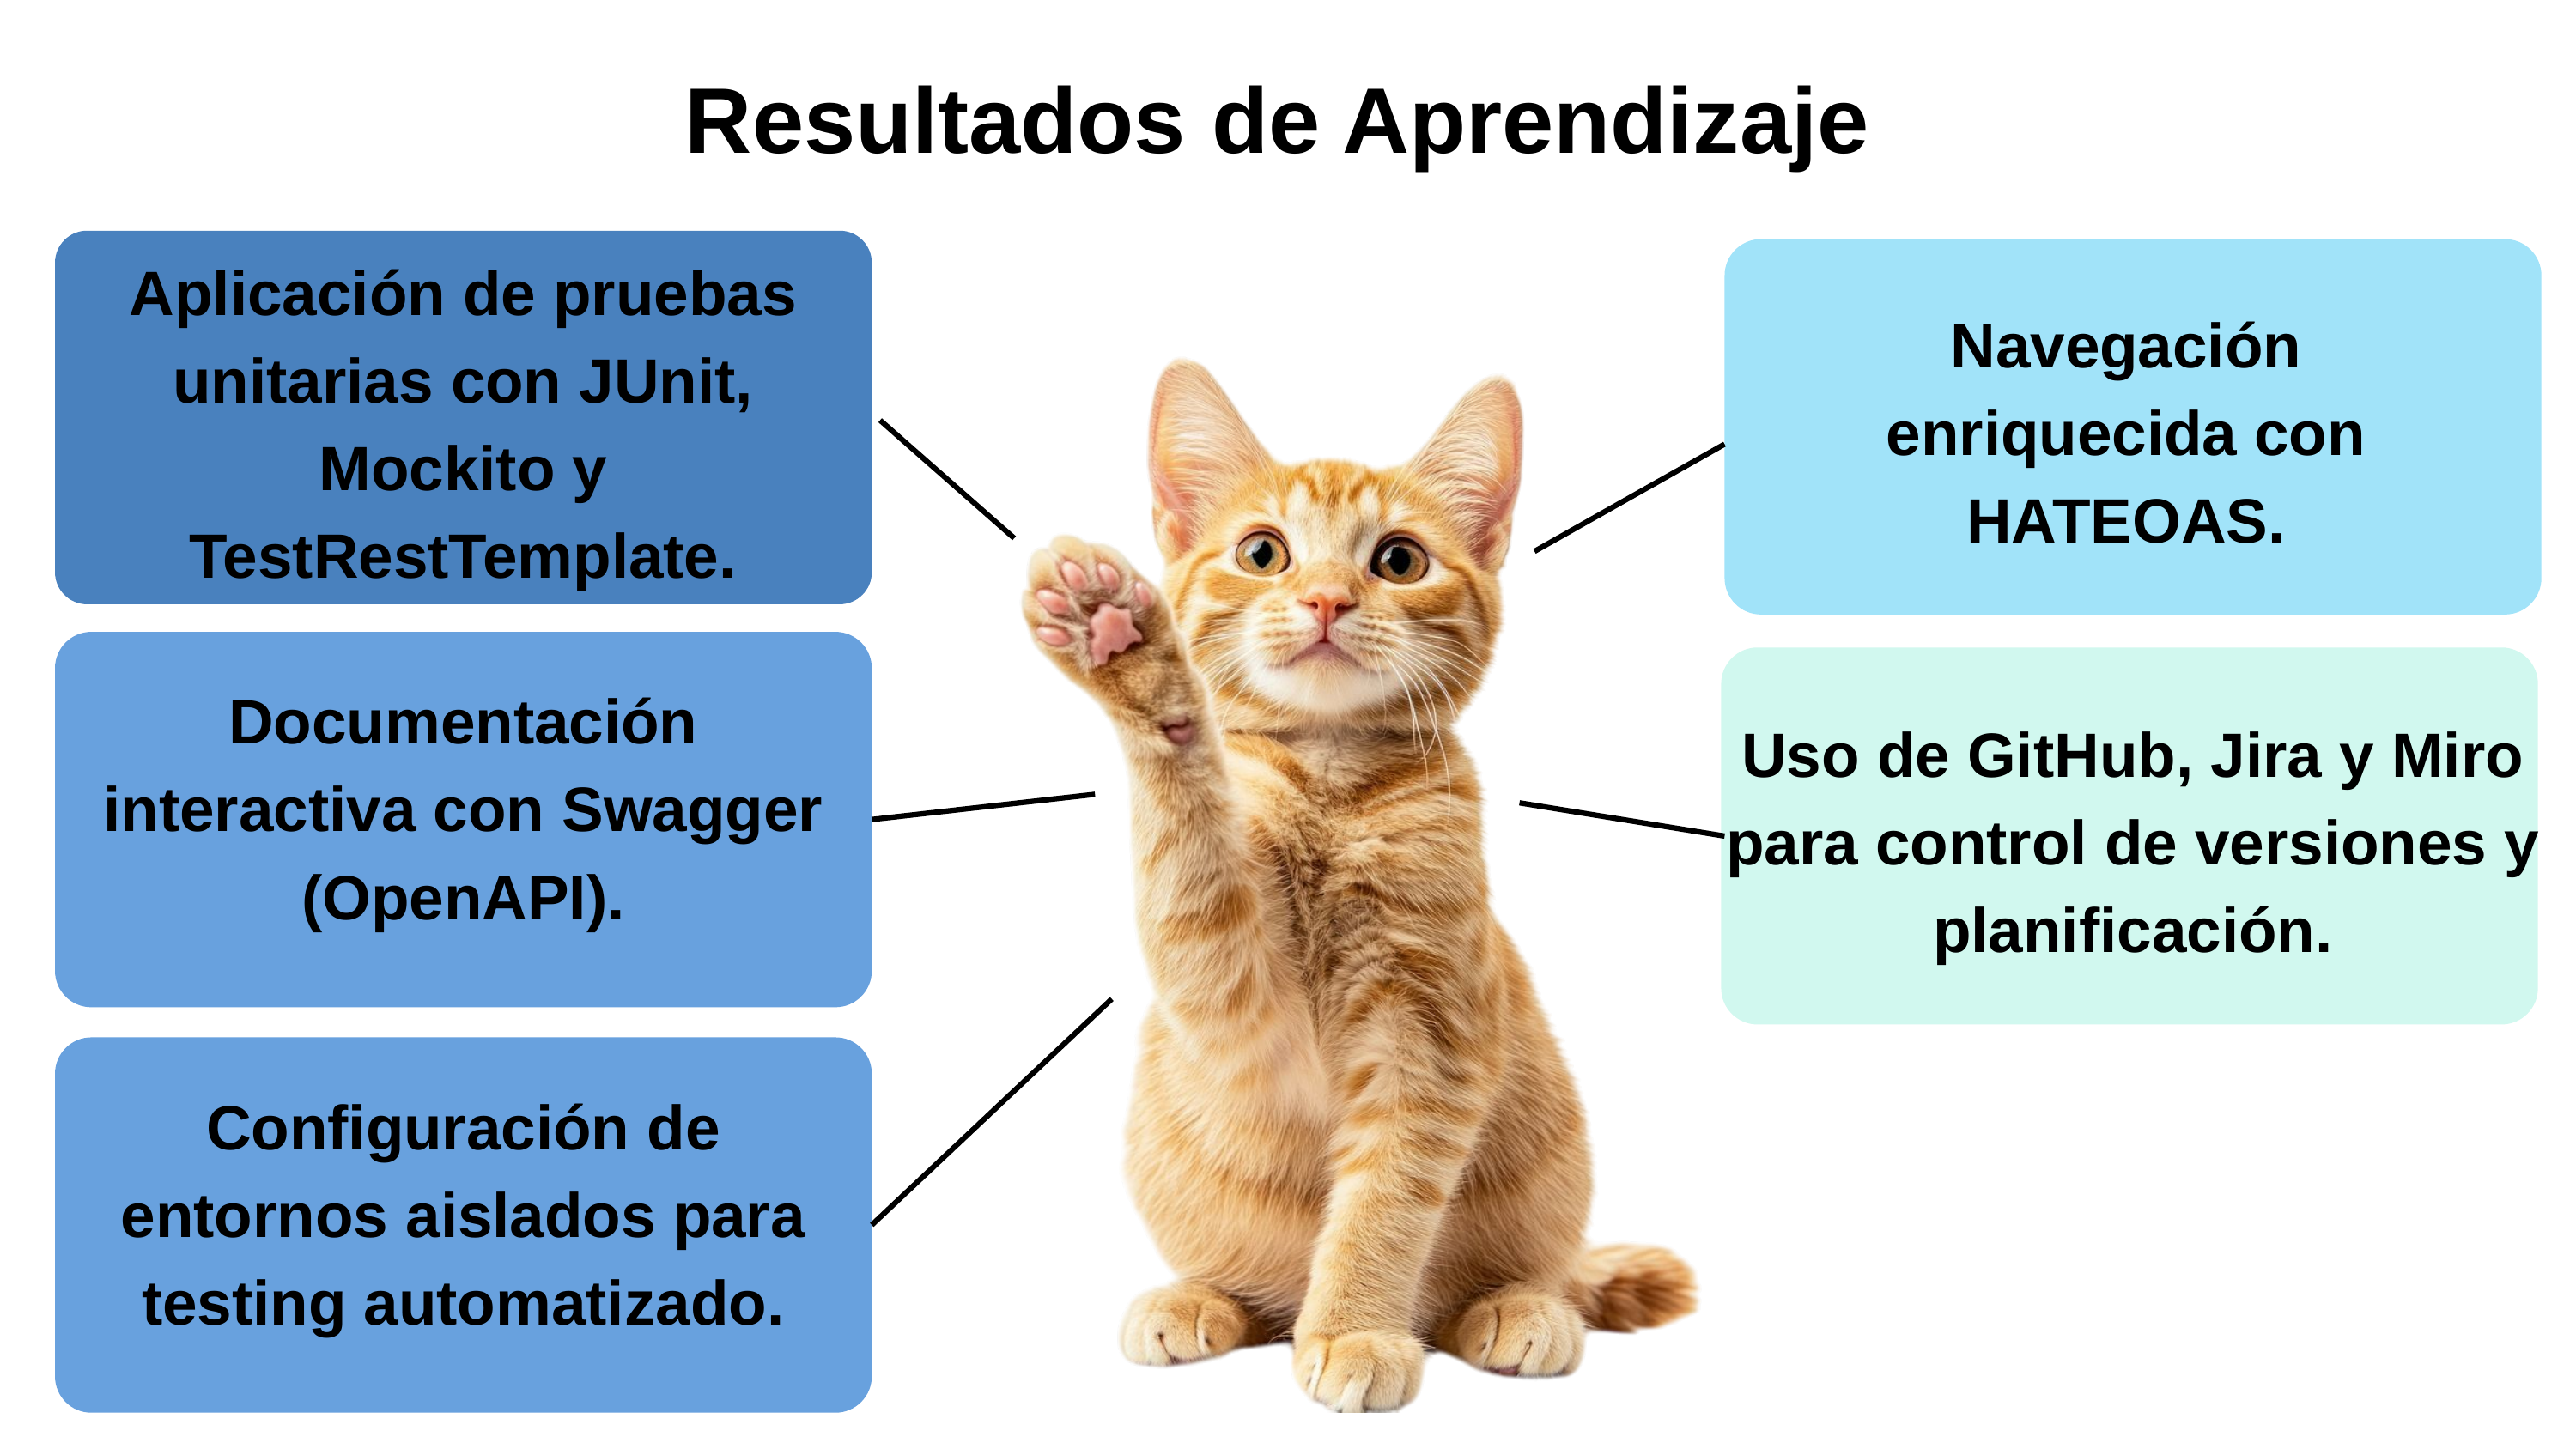

Resultados de Aprendizaje

Aplicación de pruebas unitarias con JUnit, Mockito y TestRestTemplate.
Navegación enriquecida con HATEOAS.

Documentación interactiva con Swagger (OpenAPI).
Uso de GitHub, Jira y Miro para control de versiones y planificación.

Configuración de entornos aislados para testing automatizado.